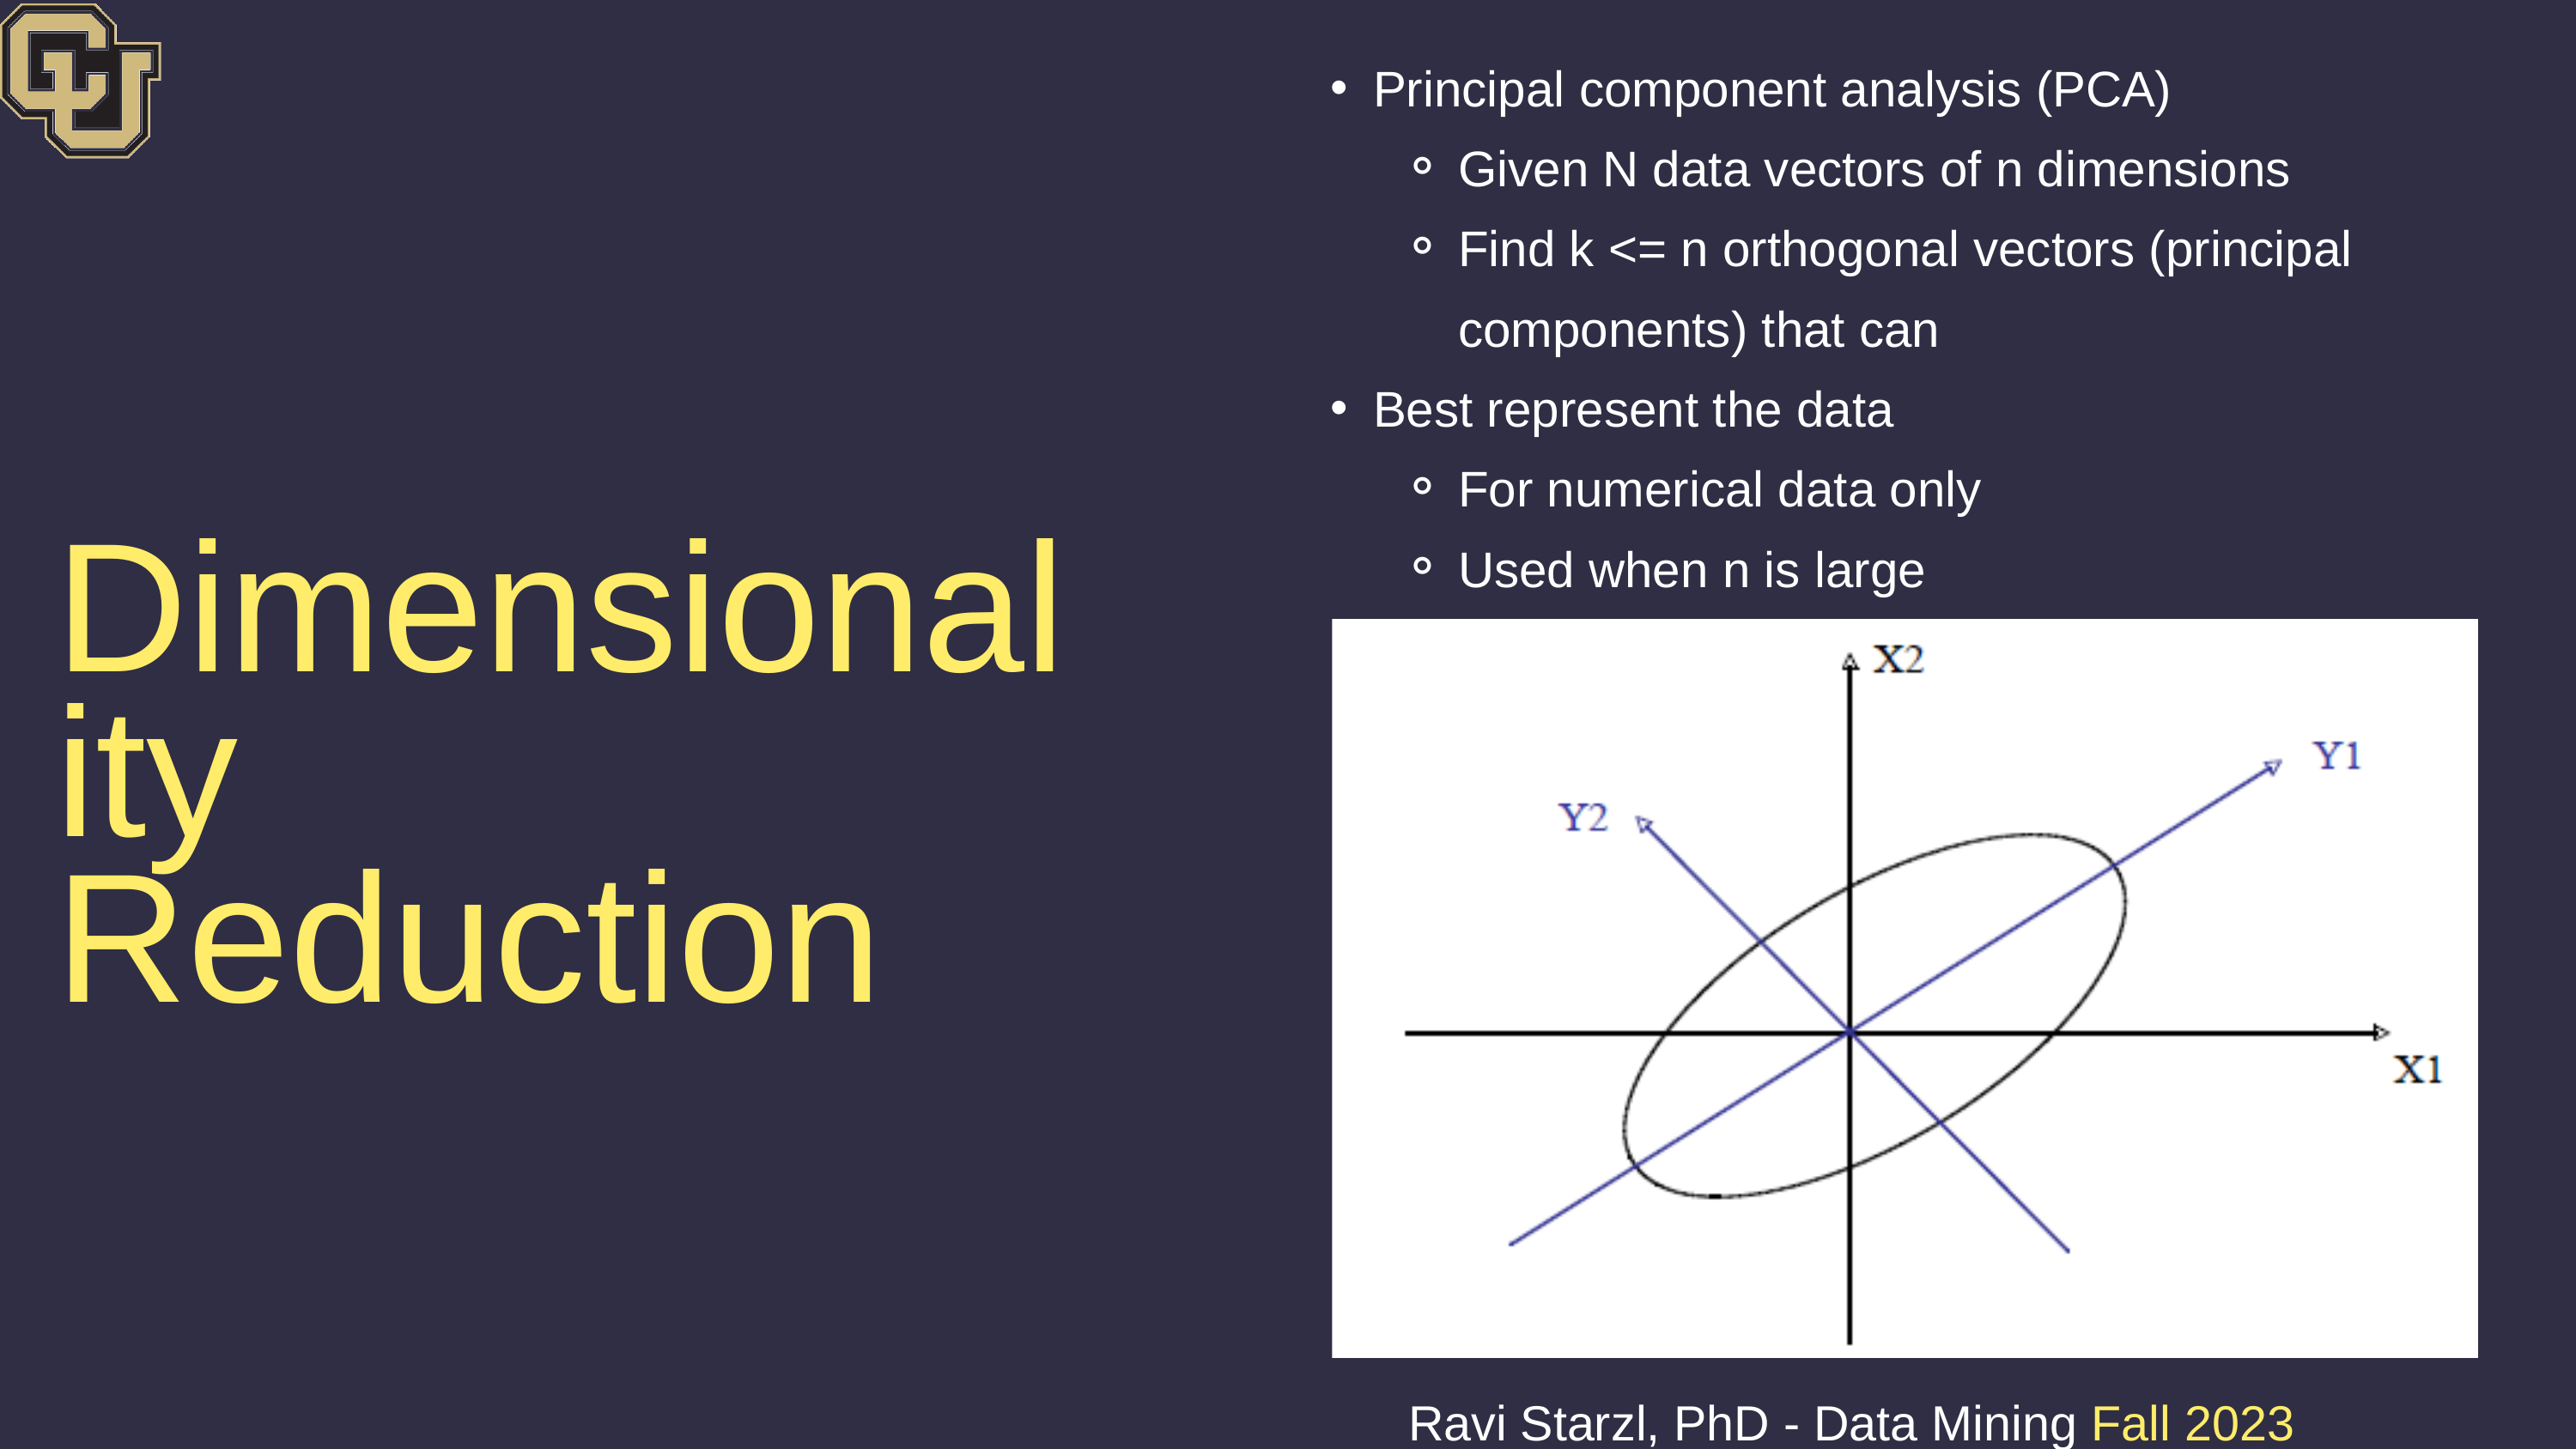

Principal component analysis (PCA)
Given N data vectors of n dimensions
Find k <= n orthogonal vectors (principal components) that can
Best represent the data
For numerical data only
Used when n is large
Dimensionality Reduction

Ravi Starzl, PhD - Data Mining Fall 2023